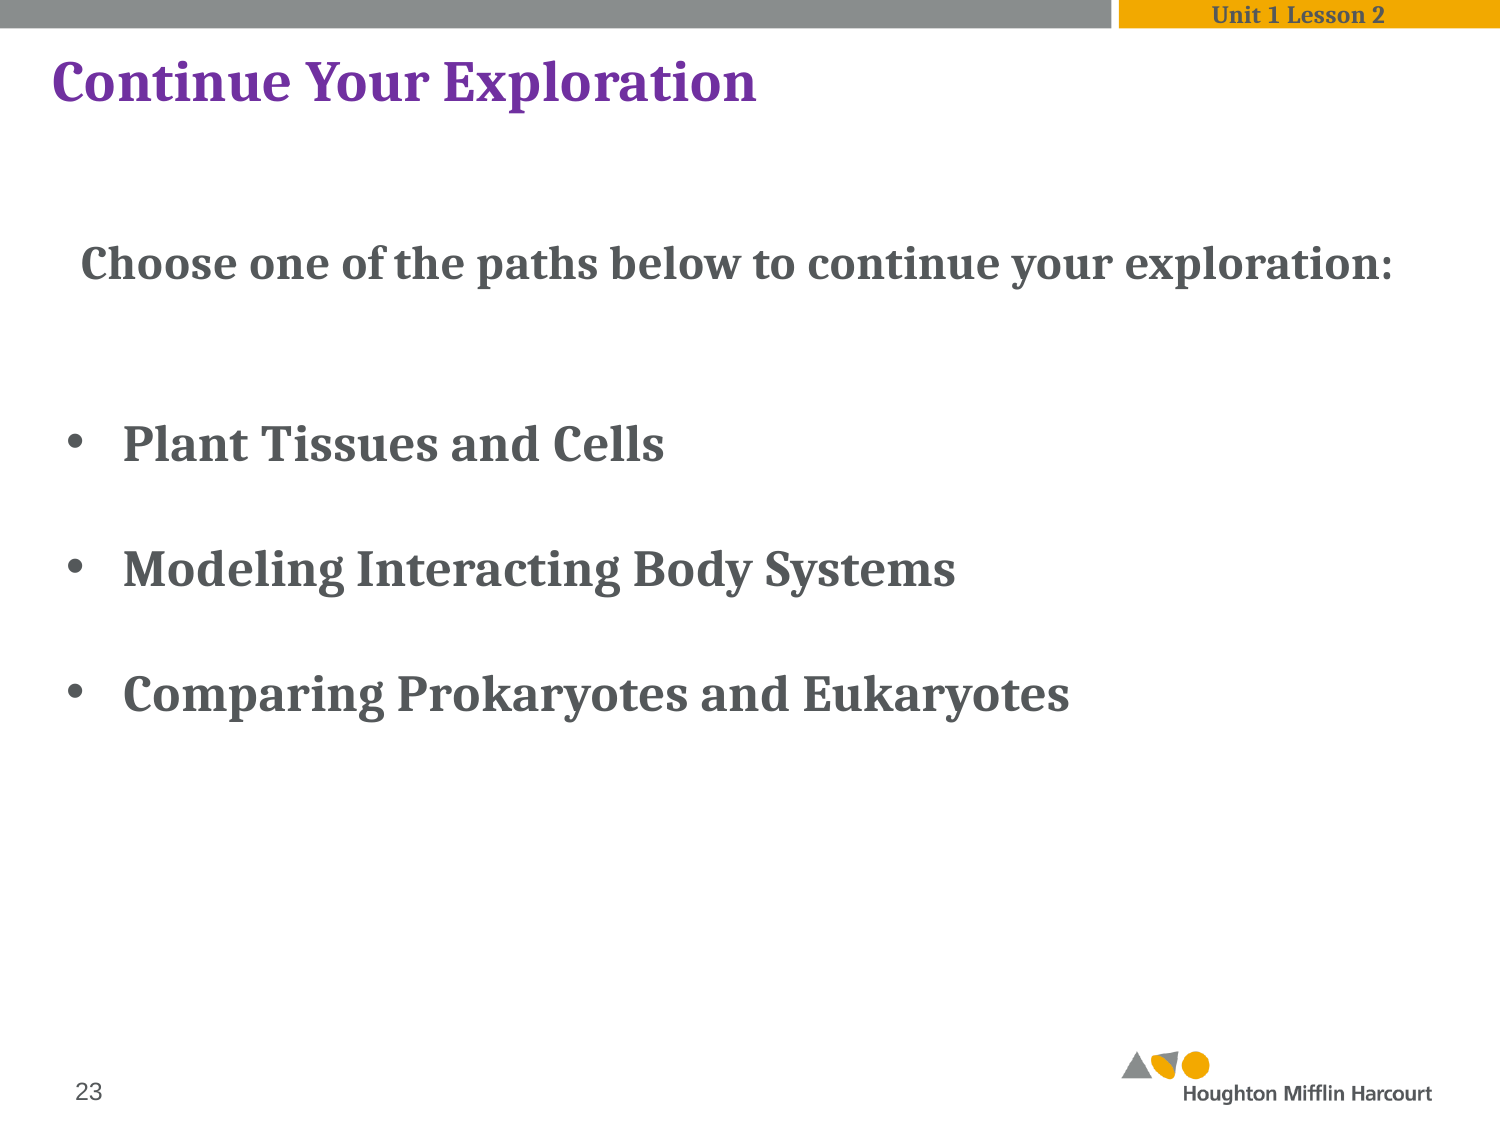

Unit 1 Lesson 2
Continue Your Exploration
Choose one of the paths below to continue your exploration:

Plant Tissues and Cells

Modeling Interacting Body Systems

Comparing Prokaryotes and Eukaryotes

23